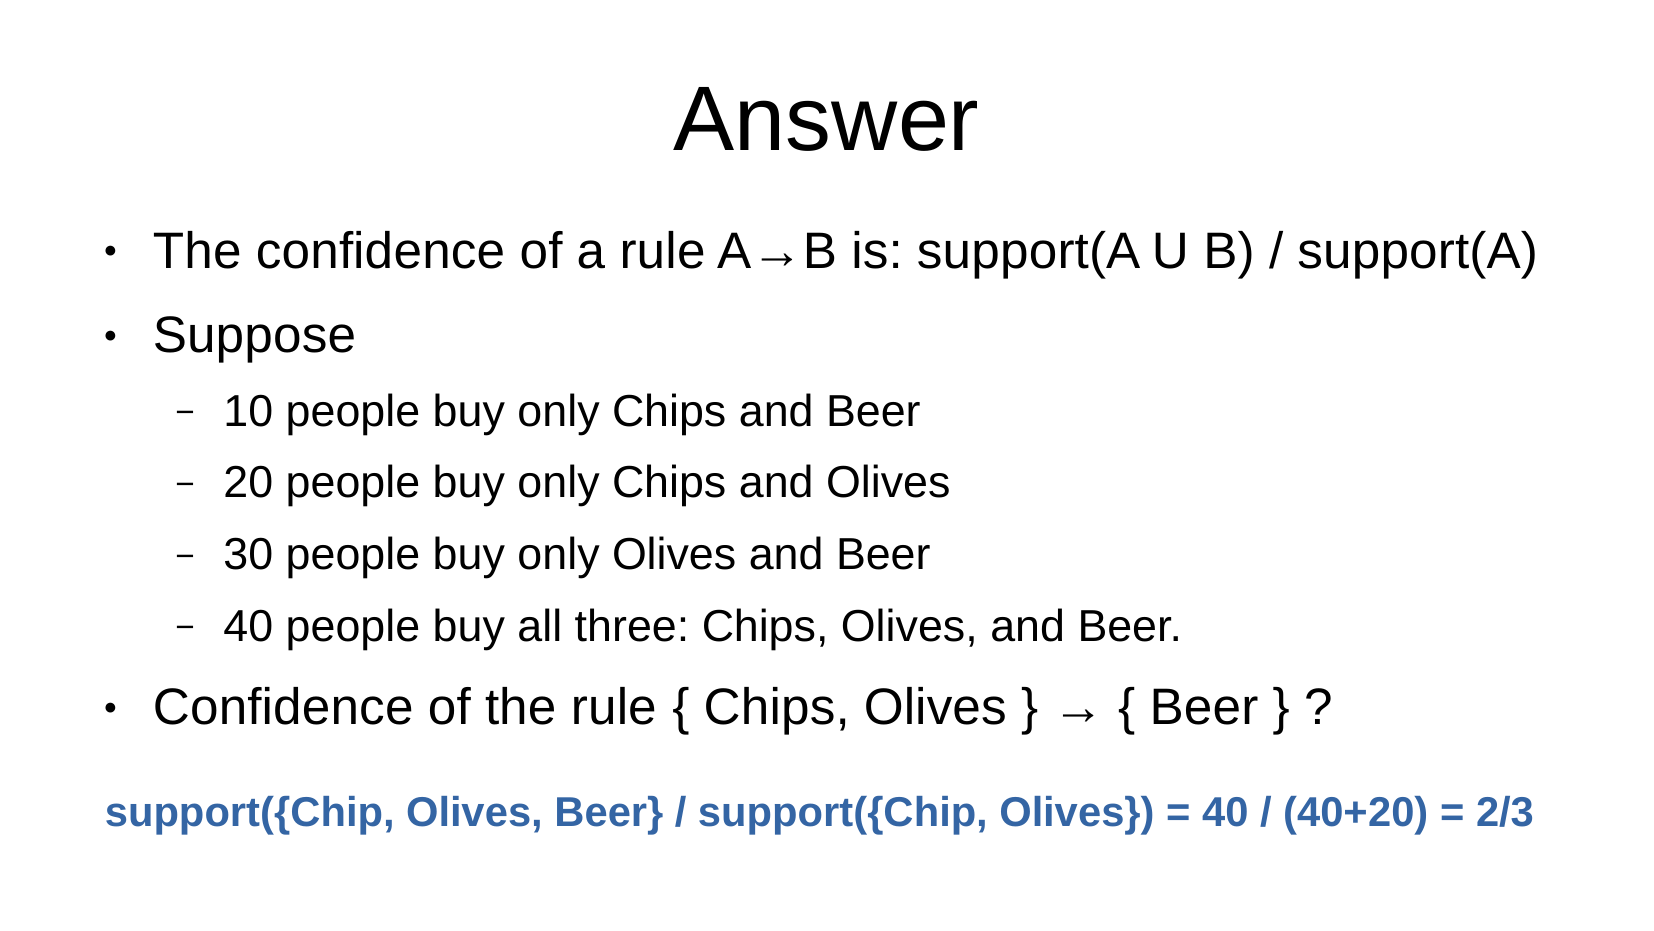

Answer
The confidence of a rule A→B is: support(A U B) / support(A)
Suppose
10 people buy only Chips and Beer
20 people buy only Chips and Olives
30 people buy only Olives and Beer
40 people buy all three: Chips, Olives, and Beer.
Confidence of the rule { Chips, Olives } → { Beer } ?

support({Chip, Olives, Beer} / support({Chip, Olives}) = 40 / (40+20) = 2/3